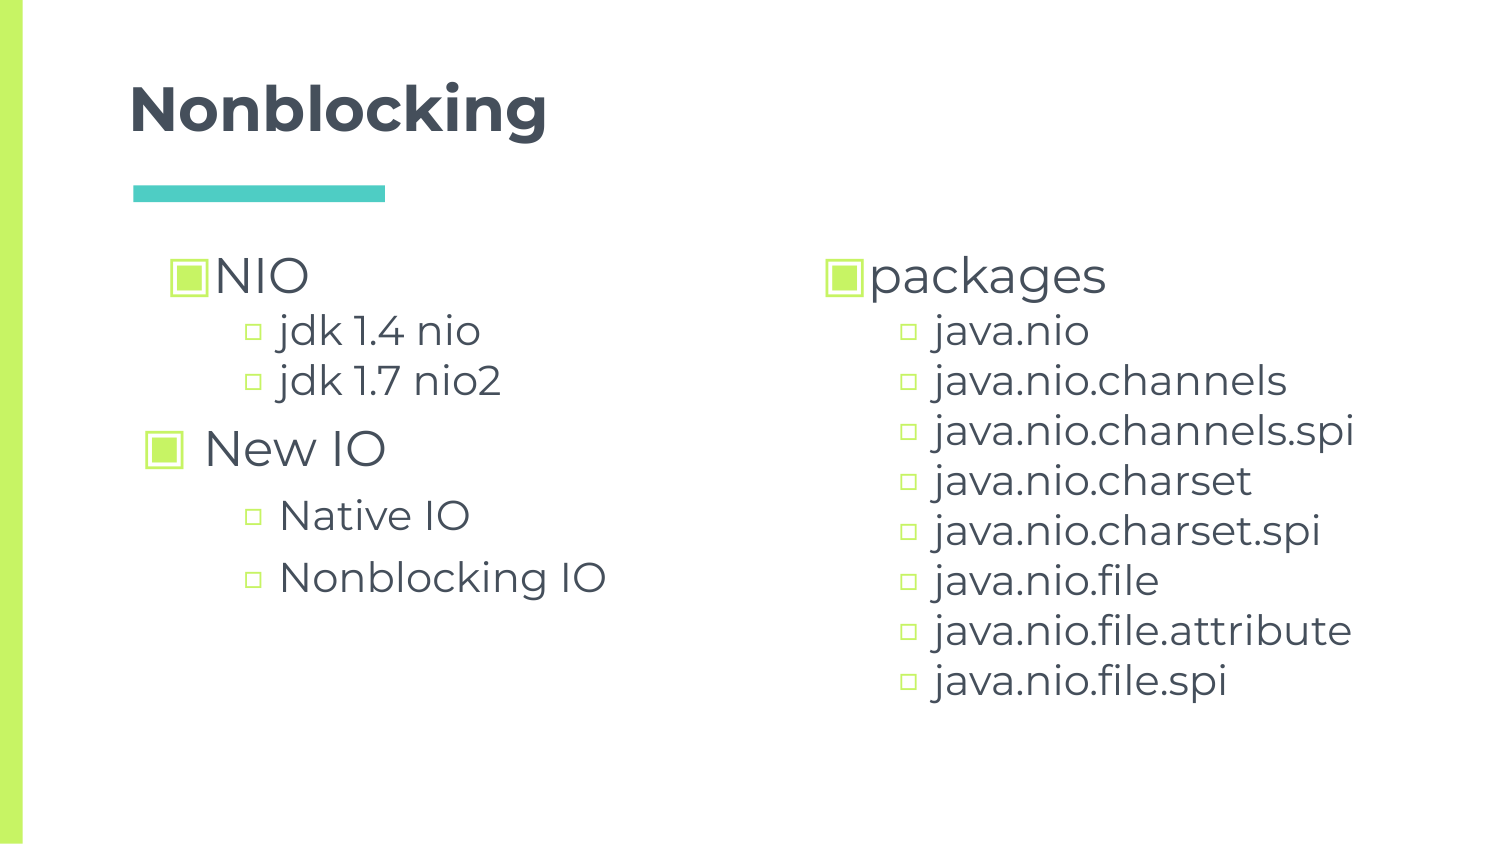

# Nonblocking
NIO
jdk 1.4 nio
jdk 1.7 nio2
New IO
Native IO
Nonblocking IO
packages
java.nio
java.nio.channels
java.nio.channels.spi
java.nio.charset
java.nio.charset.spi
java.nio.file
java.nio.file.attribute
java.nio.file.spi